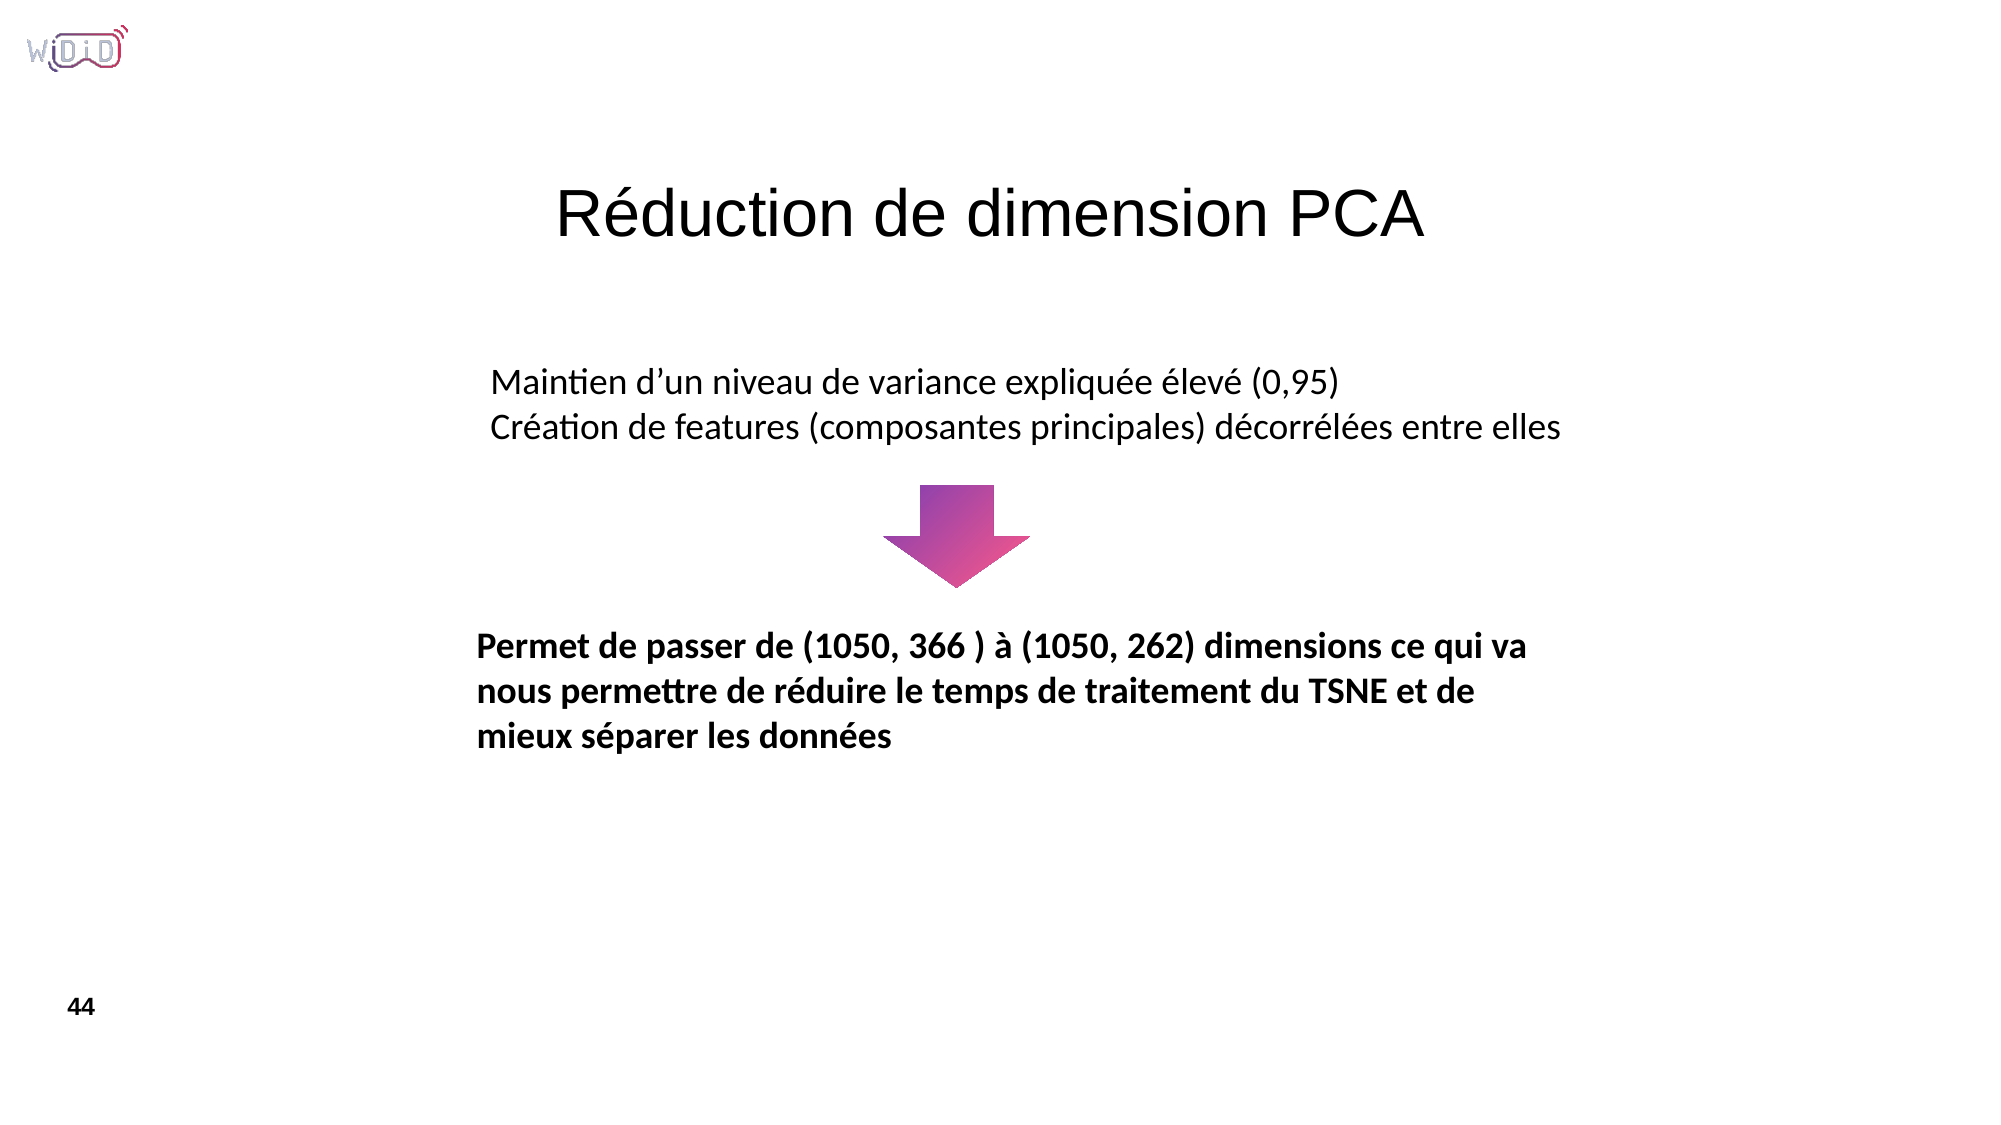

# Réduction de dimension PCA
Maintien d’un niveau de variance expliquée élevé (0,95)
Création de features (composantes principales) décorrélées entre elles

Permet de passer de (1050, 366 ) à (1050, 262) dimensions ce qui va nous permettre de réduire le temps de traitement du TSNE et de mieux séparer les données